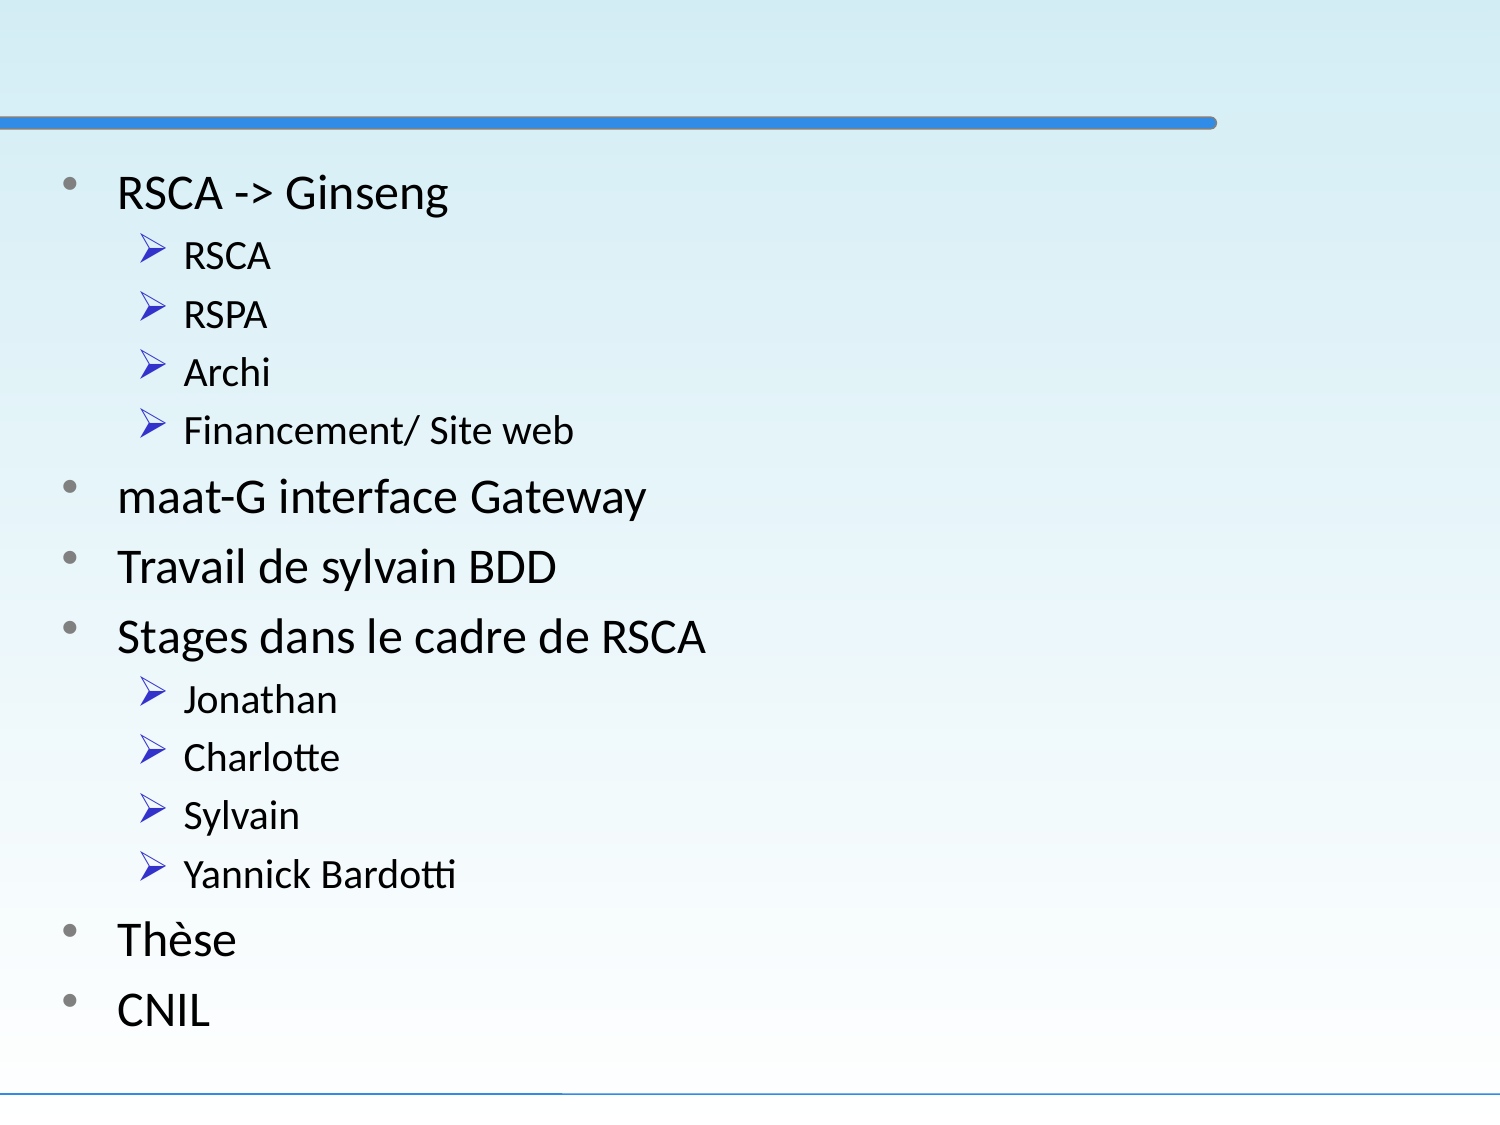

#
RSCA -> Ginseng
RSCA
RSPA
Archi
Financement/ Site web
maat-G interface Gateway
Travail de sylvain BDD
Stages dans le cadre de RSCA
Jonathan
Charlotte
Sylvain
Yannick Bardotti
Thèse
CNIL